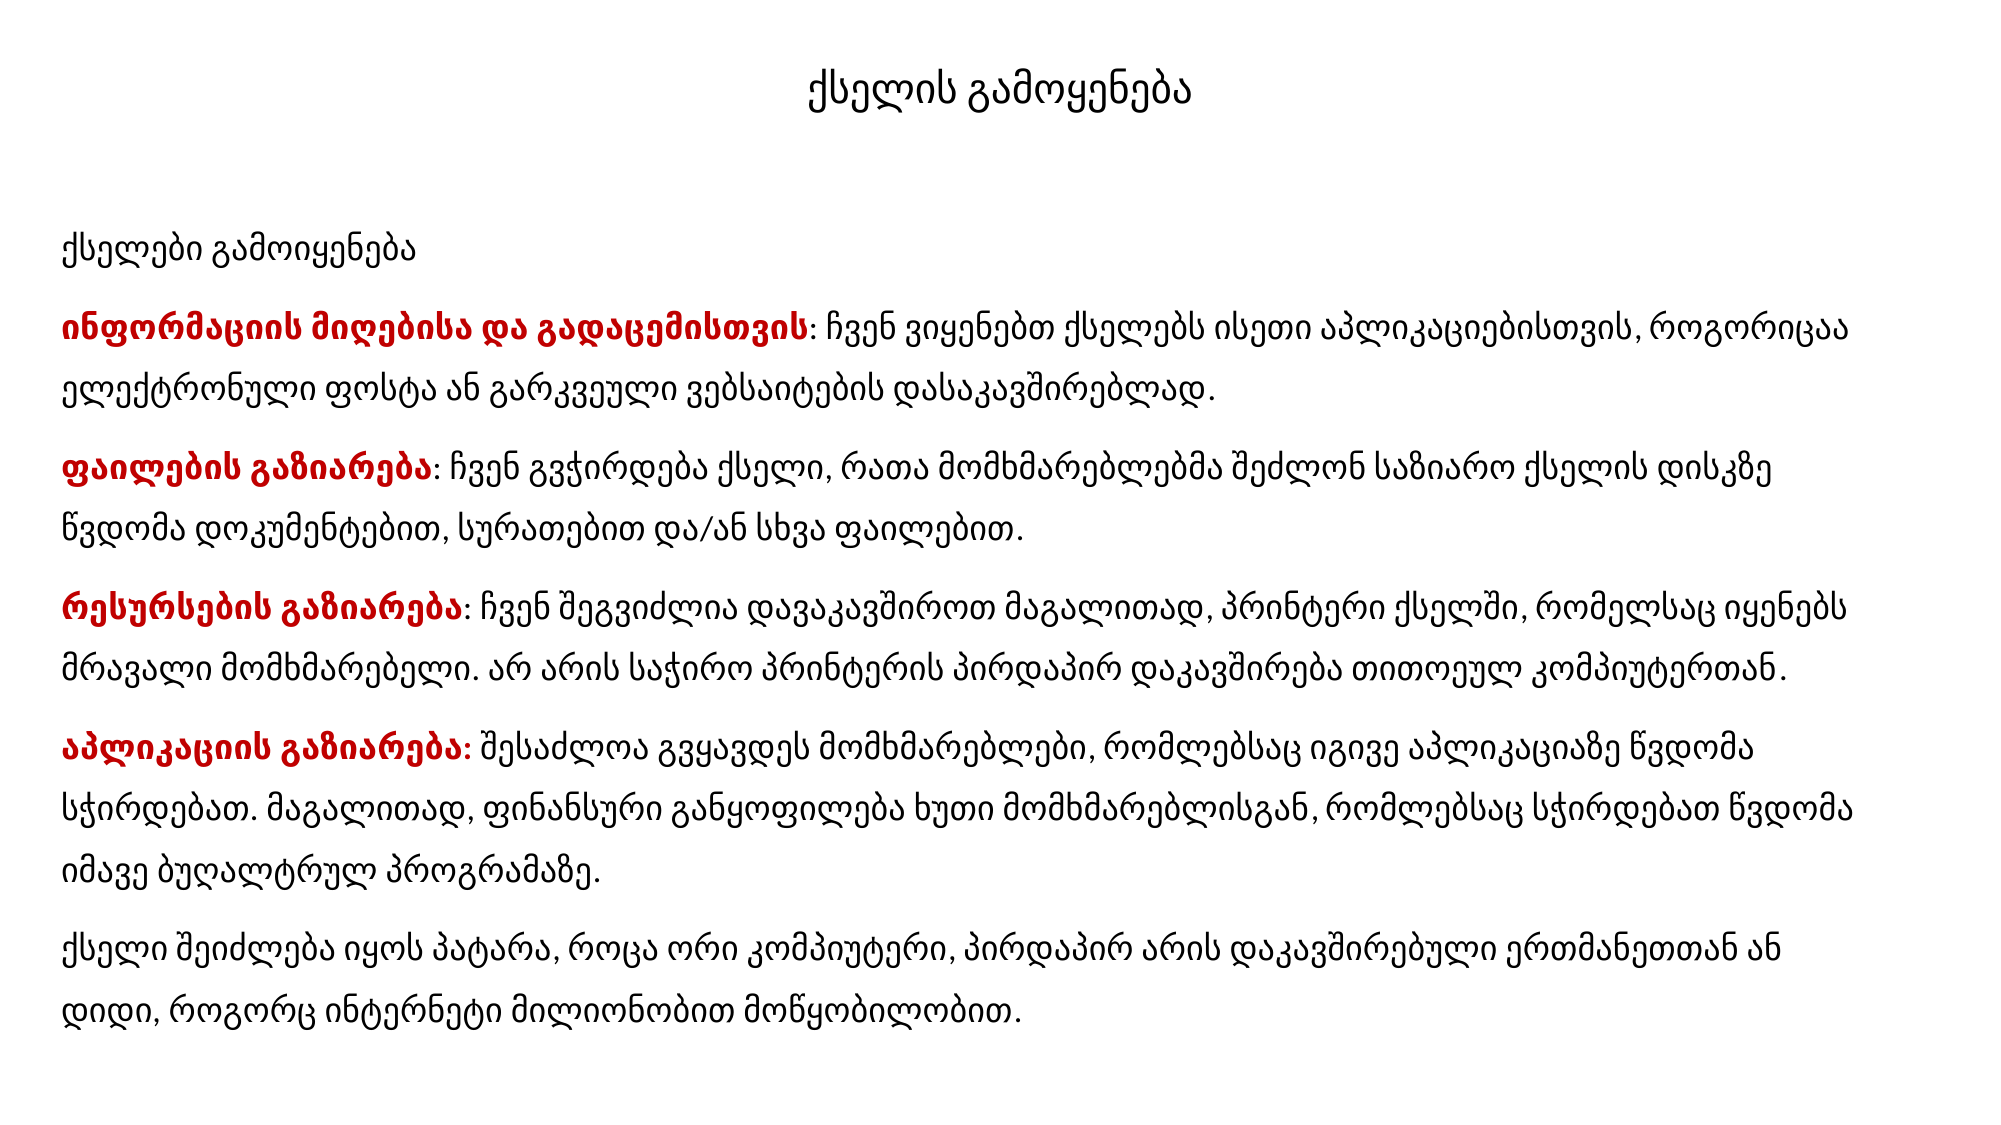

# ქსელის გამოყენება
ქსელები გამოიყენება
ინფორმაციის მიღებისა და გადაცემისთვის: ჩვენ ვიყენებთ ქსელებს ისეთი აპლიკაციებისთვის, როგორიცაა ელექტრონული ფოსტა ან გარკვეული ვებსაიტების დასაკავშირებლად.
ფაილების გაზიარება: ჩვენ გვჭირდება ქსელი, რათა მომხმარებლებმა შეძლონ საზიარო ქსელის დისკზე წვდომა დოკუმენტებით, სურათებით და/ან სხვა ფაილებით.
რესურსების გაზიარება: ჩვენ შეგვიძლია დავაკავშიროთ მაგალითად, პრინტერი ქსელში, რომელსაც იყენებს მრავალი მომხმარებელი. არ არის საჭირო პრინტერის პირდაპირ დაკავშირება თითოეულ კომპიუტერთან.
აპლიკაციის გაზიარება: შესაძლოა გვყავდეს მომხმარებლები, რომლებსაც იგივე აპლიკაციაზე წვდომა სჭირდებათ. მაგალითად, ფინანსური განყოფილება ხუთი მომხმარებლისგან, რომლებსაც სჭირდებათ წვდომა იმავე ბუღალტრულ პროგრამაზე.
ქსელი შეიძლება იყოს პატარა, როცა ორი კომპიუტერი, პირდაპირ არის დაკავშირებული ერთმანეთთან ან დიდი, როგორც ინტერნეტი მილიონობით მოწყობილობით.